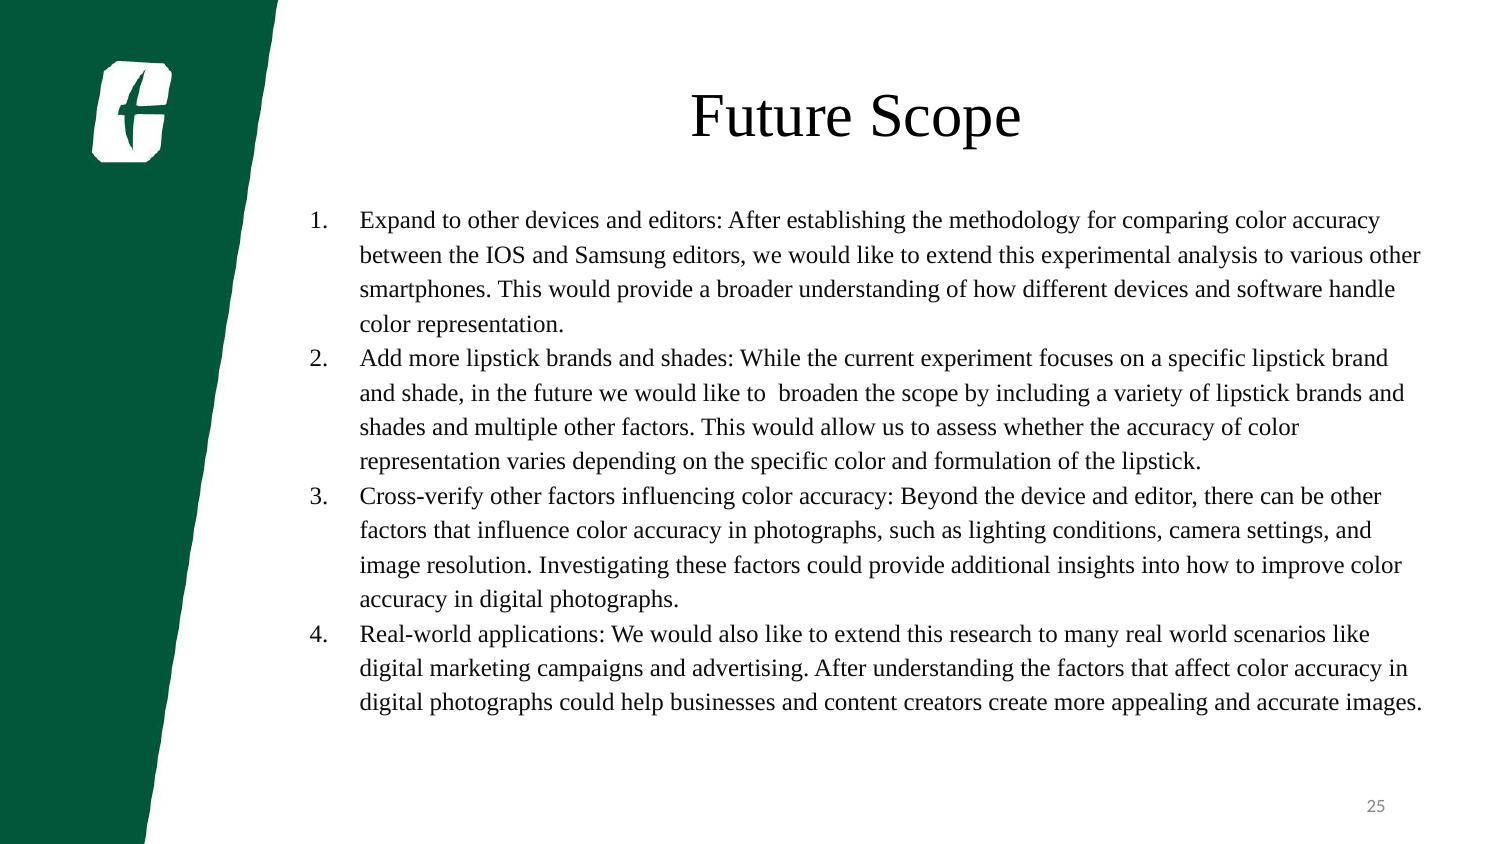

Future Scope
Expand to other devices and editors: After establishing the methodology for comparing color accuracy between the IOS and Samsung editors, we would like to extend this experimental analysis to various other smartphones. This would provide a broader understanding of how different devices and software handle color representation.
Add more lipstick brands and shades: While the current experiment focuses on a specific lipstick brand and shade, in the future we would like to  broaden the scope by including a variety of lipstick brands and shades and multiple other factors. This would allow us to assess whether the accuracy of color representation varies depending on the specific color and formulation of the lipstick.
Cross-verify other factors influencing color accuracy: Beyond the device and editor, there can be other factors that influence color accuracy in photographs, such as lighting conditions, camera settings, and image resolution. Investigating these factors could provide additional insights into how to improve color accuracy in digital photographs.
Real-world applications: We would also like to extend this research to many real world scenarios like digital marketing campaigns and advertising. After understanding the factors that affect color accuracy in digital photographs could help businesses and content creators create more appealing and accurate images.

25